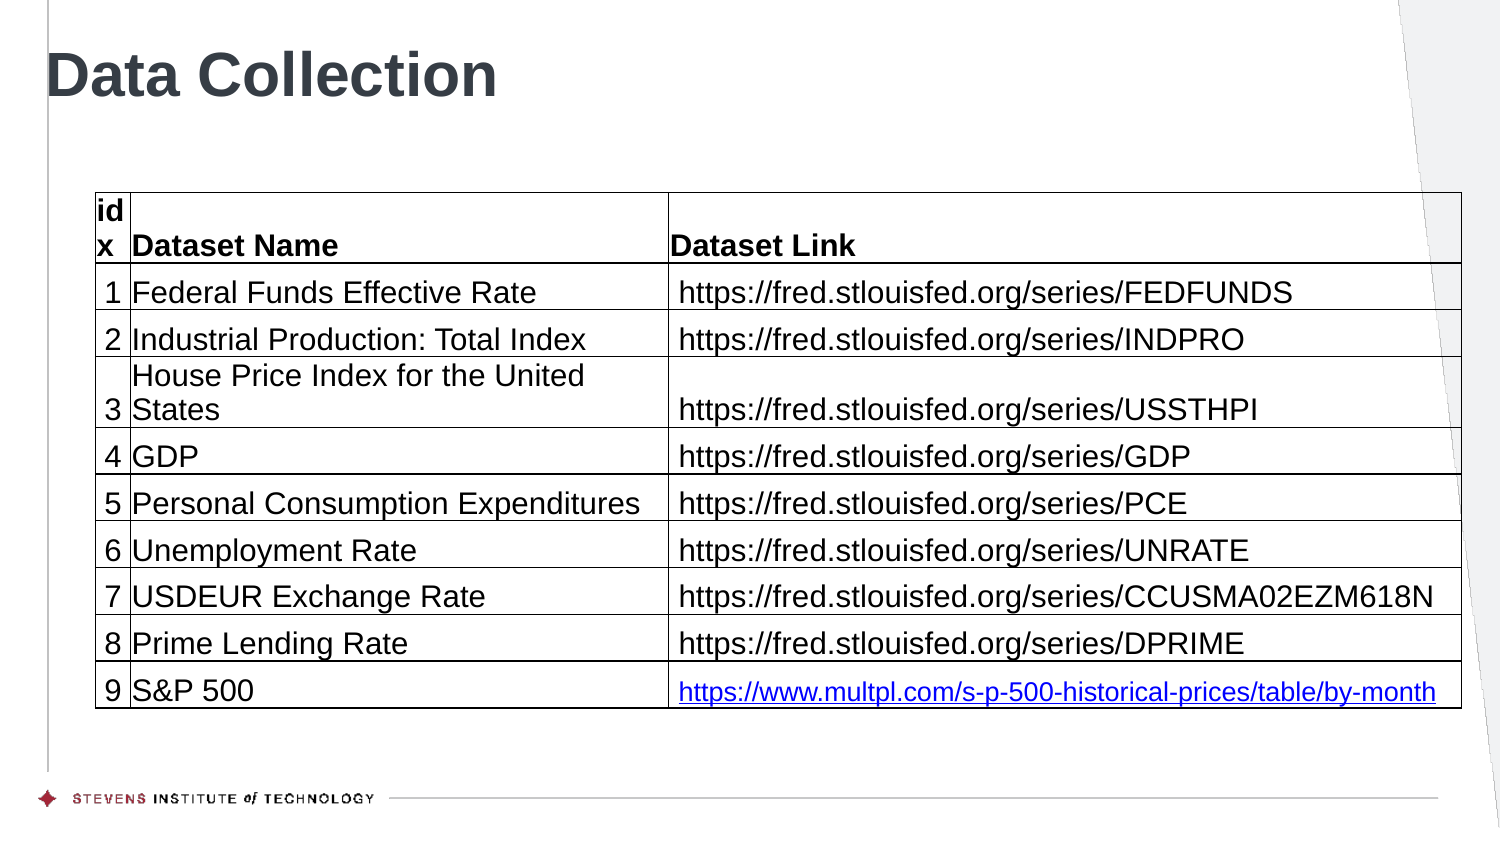

Data Collection
| idx | Dataset Name | Dataset Link |
| --- | --- | --- |
| 1 | Federal Funds Effective Rate | https://fred.stlouisfed.org/series/FEDFUNDS |
| 2 | Industrial Production: Total Index | https://fred.stlouisfed.org/series/INDPRO |
| 3 | House Price Index for the United States | https://fred.stlouisfed.org/series/USSTHPI |
| 4 | GDP | https://fred.stlouisfed.org/series/GDP |
| 5 | Personal Consumption Expenditures | https://fred.stlouisfed.org/series/PCE |
| 6 | Unemployment Rate | https://fred.stlouisfed.org/series/UNRATE |
| 7 | USDEUR Exchange Rate | https://fred.stlouisfed.org/series/CCUSMA02EZM618N |
| 8 | Prime Lending Rate | https://fred.stlouisfed.org/series/DPRIME |
| 9 | S&P 500 | https://www.multpl.com/s-p-500-historical-prices/table/by-month |